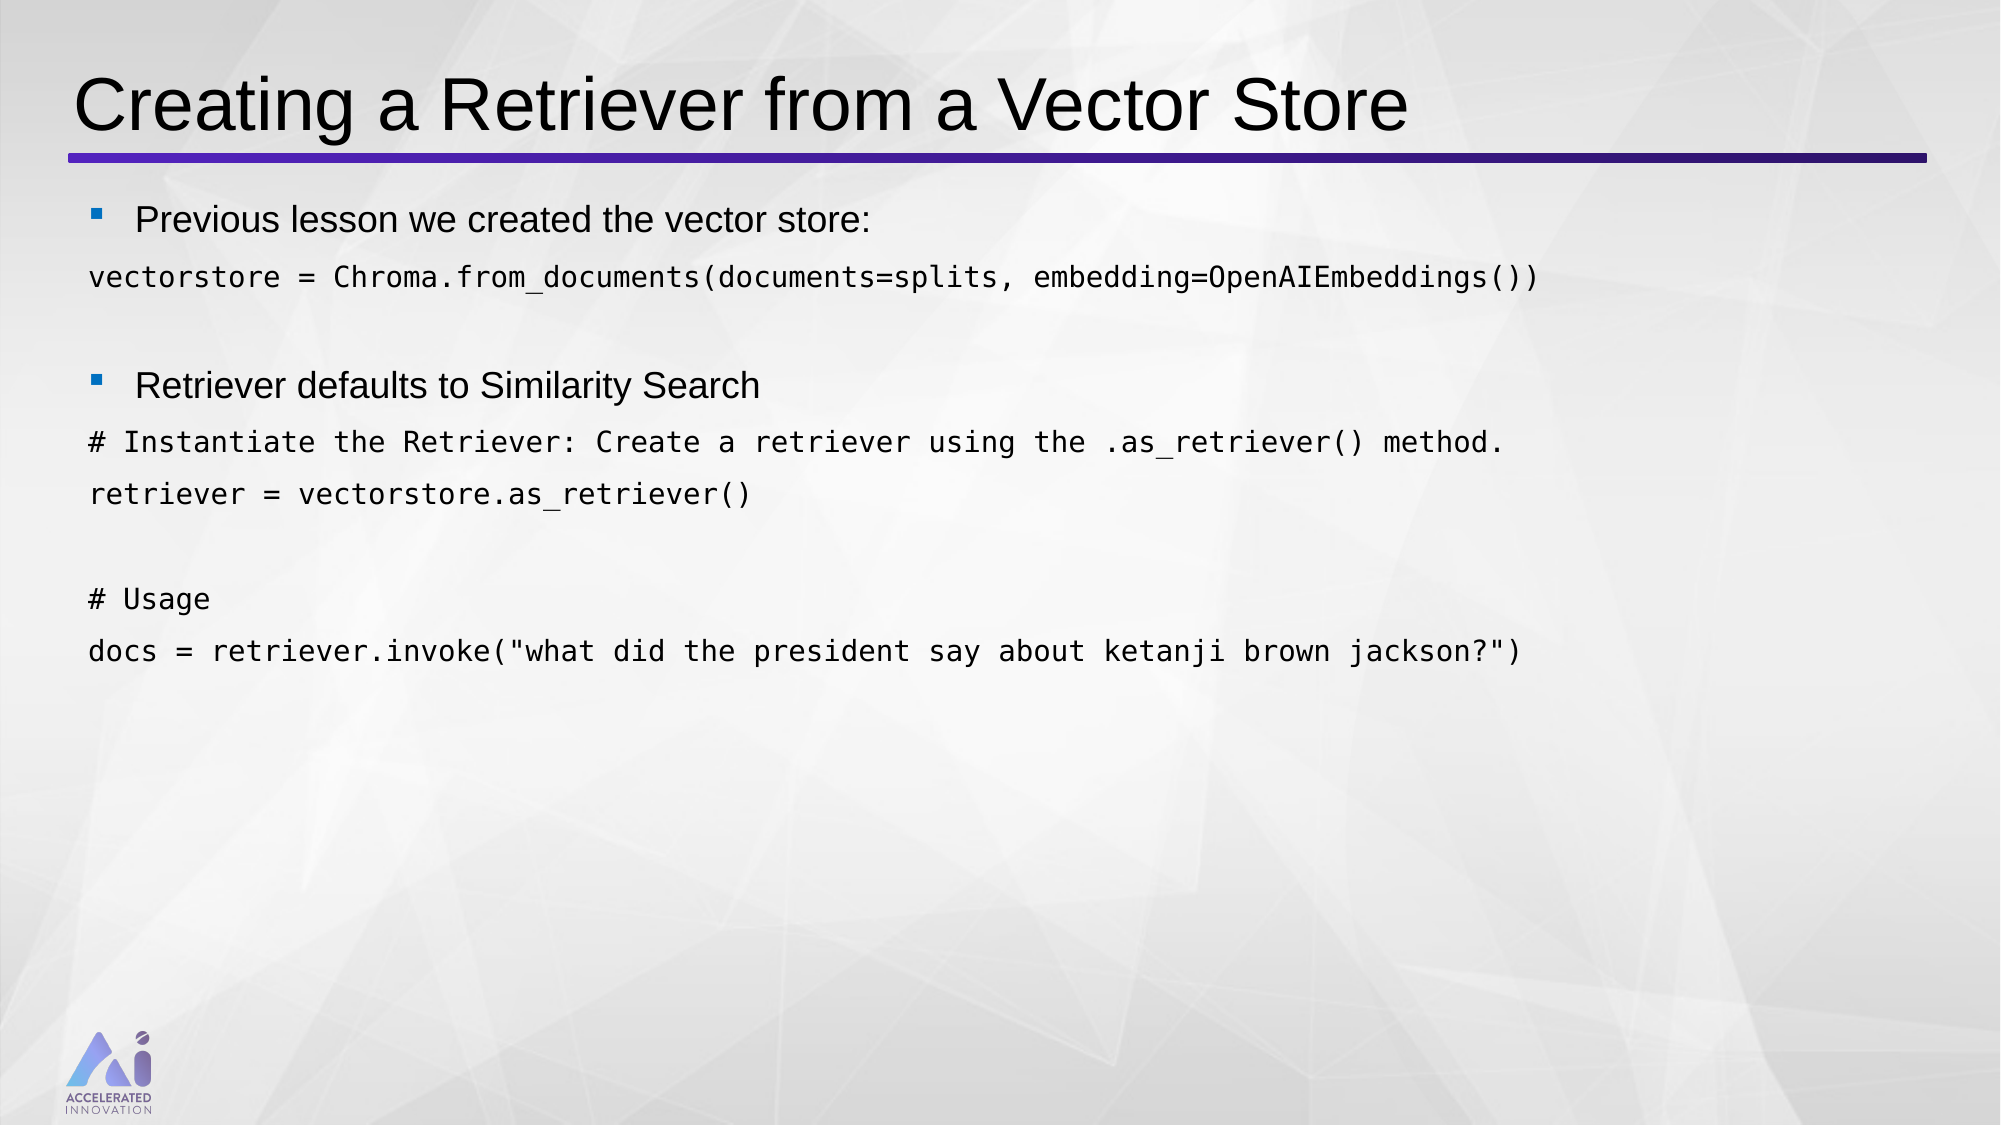

# Creating a Retriever from a Vector Store
Previous lesson we created the vector store:
vectorstore = Chroma.from_documents(documents=splits, embedding=OpenAIEmbeddings())

Retriever defaults to Similarity Search
# Instantiate the Retriever: Create a retriever using the .as_retriever() method.
retriever = vectorstore.as_retriever()

# Usage
docs = retriever.invoke("what did the president say about ketanji brown jackson?")